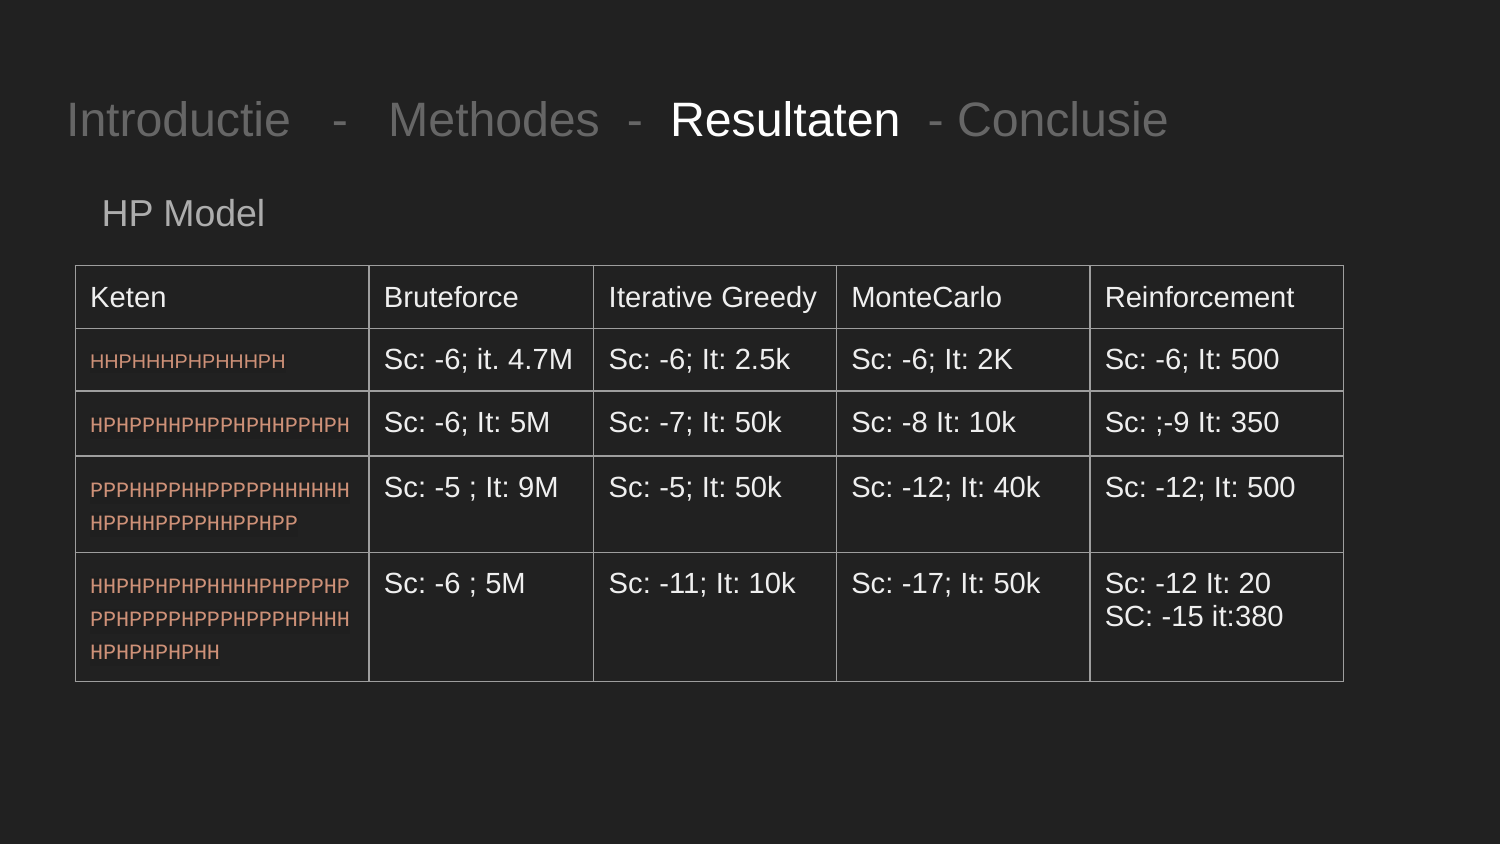

# Introductie   -   Methodes  -  Resultaten  - Conclusie

HP Model
| Keten | Bruteforce | Iterative Greedy | MonteCarlo | Reinforcement |
| --- | --- | --- | --- | --- |
| HHPHHHPHPHHHPH | Sc: -6; it. 4.7M | Sc: -6; It: 2.5k | Sc: -6; It: 2K | Sc: -6; It: 500 |
| HPHPPHHPHPPHPHHPPHPH | Sc: -6; It: 5M | Sc: -7; It: 50k | Sc: -8 It: 10k | Sc: ;-9 It: 350 |
| PPPHHPPHHPPPPPHHHHHHHPPHHPPPPHHPPHPP | Sc: -5 ; It: 9M | Sc: -5; It: 50k | Sc: -12; It: 40k | Sc: -12; It: 500 |
| HHPHPHPHPHHHHPHPPPHPPPHPPPPHPPPHPPPHPHHHHPHPHPHPHH | Sc: -6 ; 5M | Sc: -11; It: 10k | Sc: -17; It: 50k | Sc: -12 It: 20 SC: -15 it:380 |